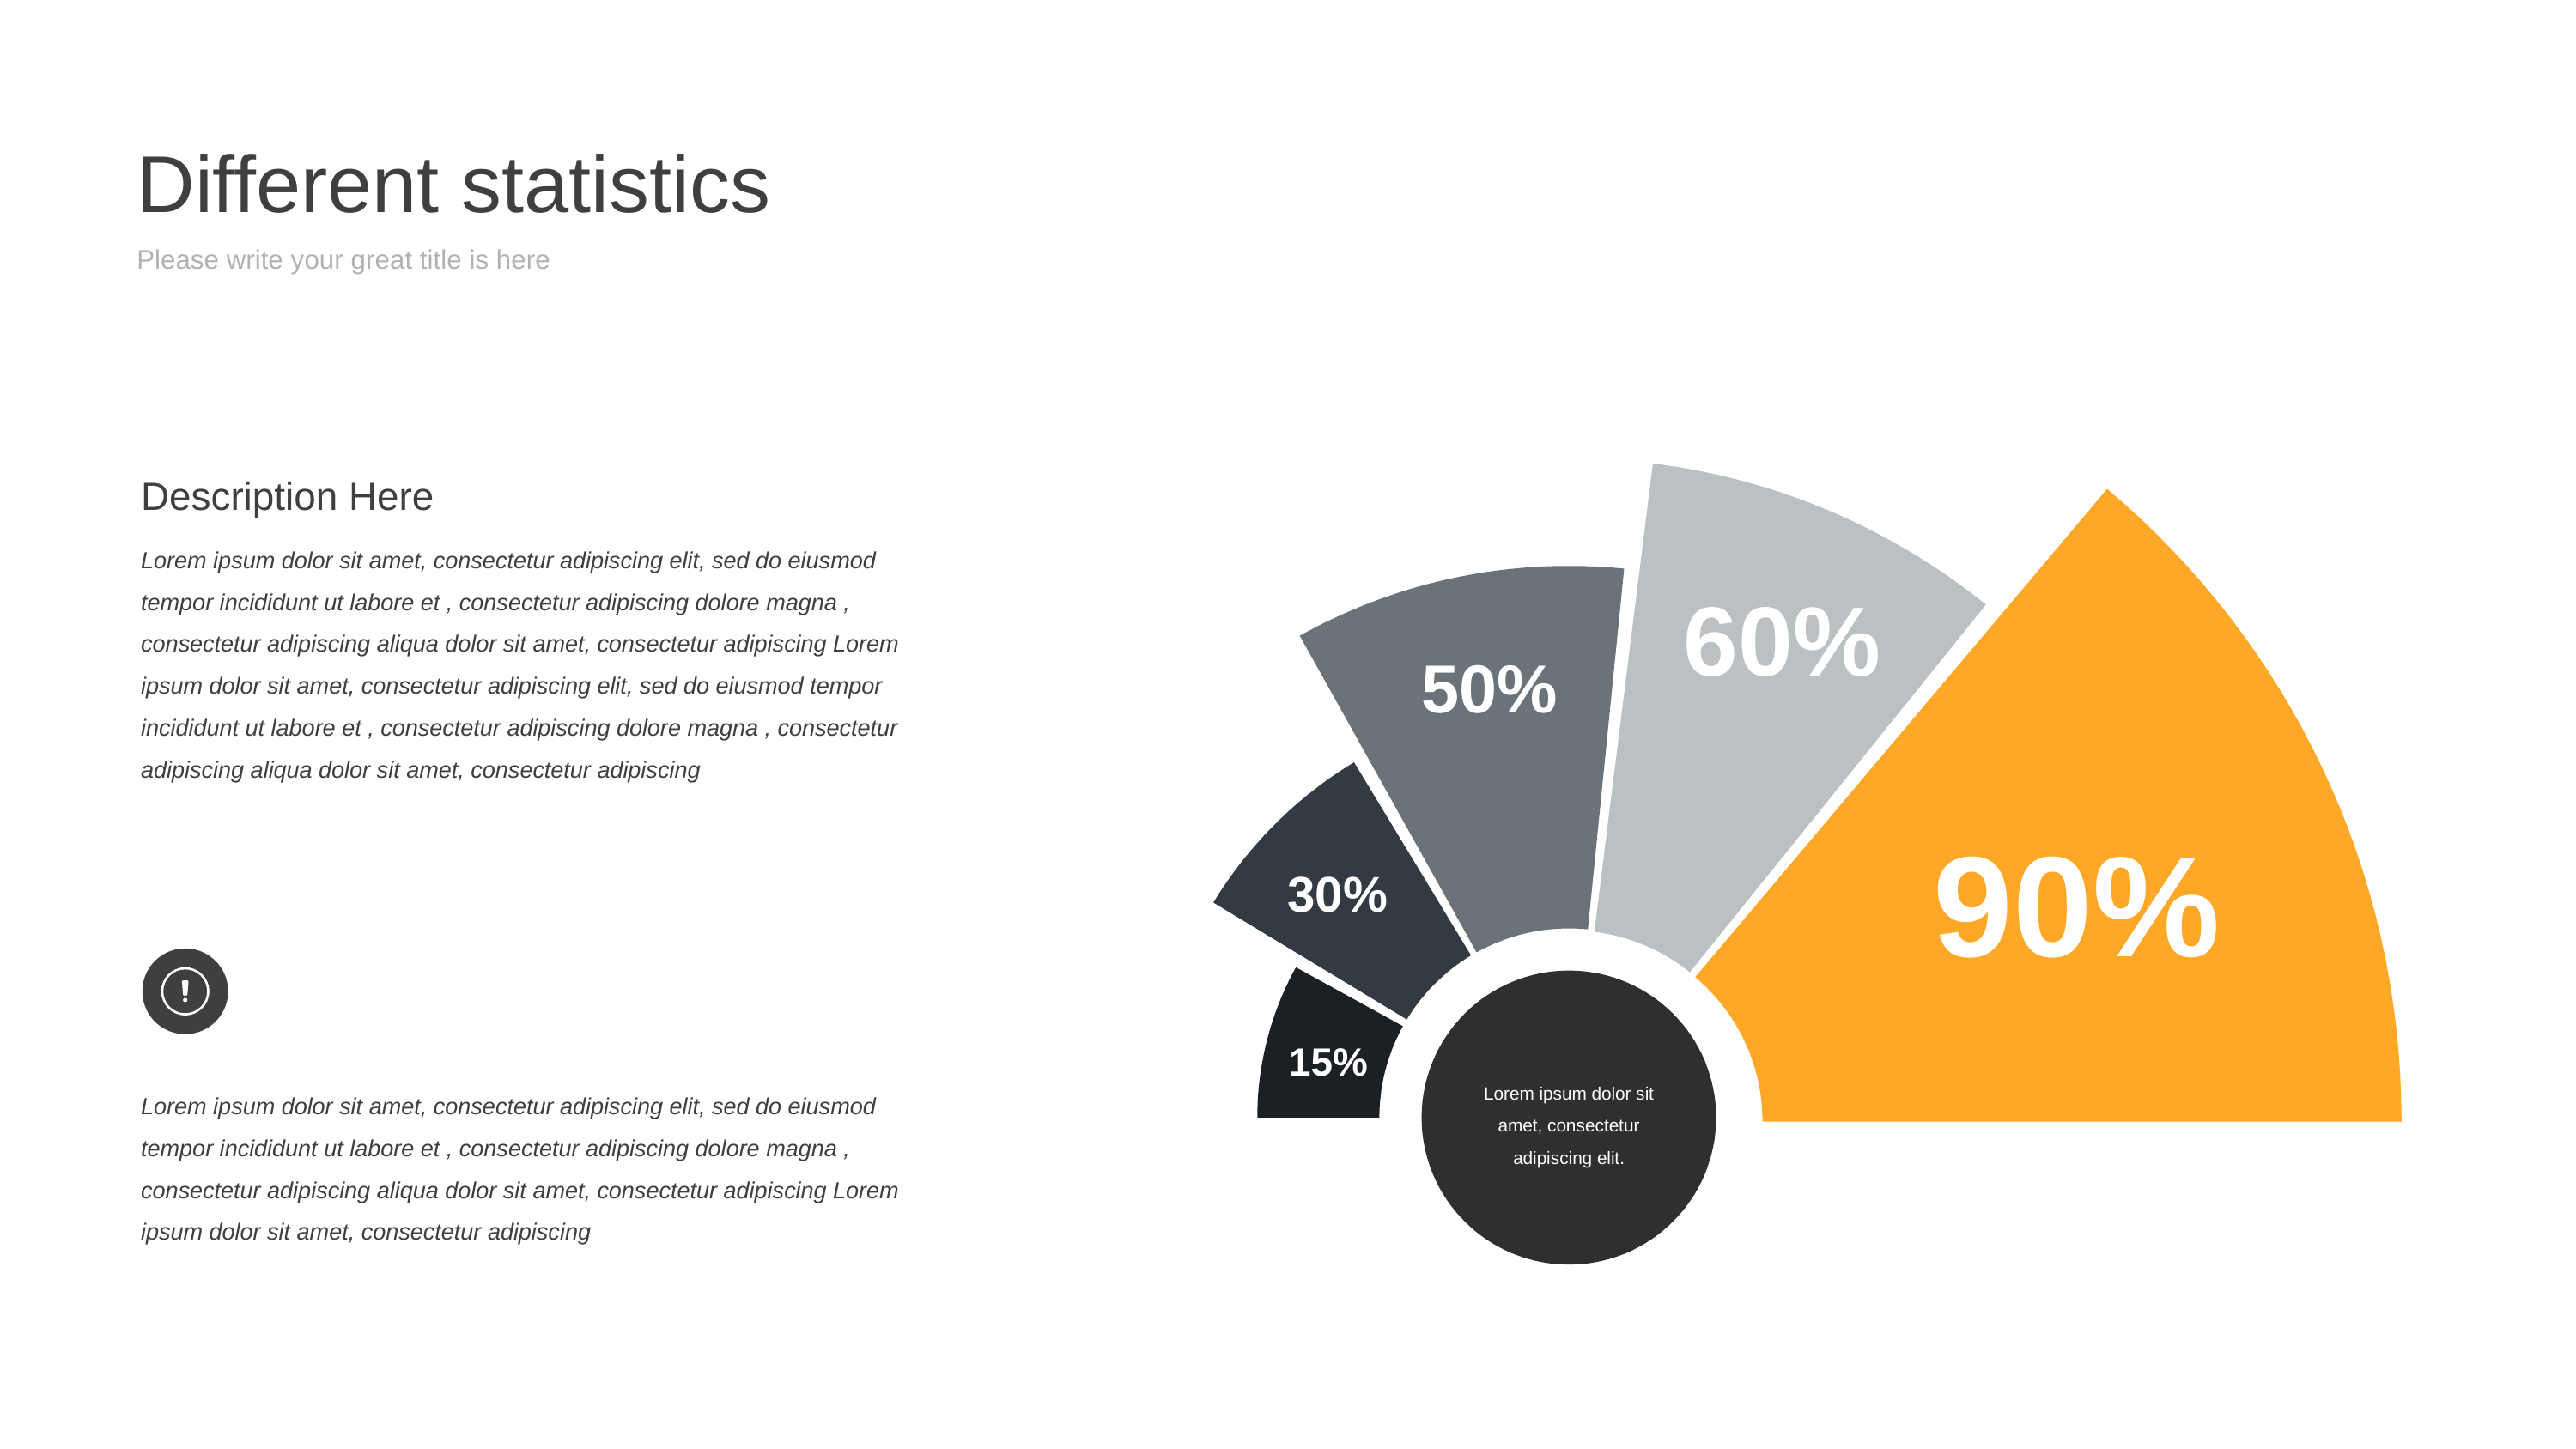

Different statistics
Please write your great title is here

Description Here

Lorem ipsum dolor sit amet, consectetur adipiscing elit, sed do eiusmod tempor incididunt ut labore et , consectetur adipiscing dolore magna , consectetur adipiscing aliqua dolor sit amet, consectetur adipiscing Lorem ipsum dolor sit amet, consectetur adipiscing elit, sed do eiusmod tempor incididunt ut labore et , consectetur adipiscing dolore magna , consectetur adipiscing aliqua dolor sit amet, consectetur adipiscing

60%
50%

90%
30%

15%
Lorem ipsum dolor sit amet, consectetur adipiscing elit.
Lorem ipsum dolor sit amet, consectetur adipiscing elit, sed do eiusmod tempor incididunt ut labore et , consectetur adipiscing dolore magna , consectetur adipiscing aliqua dolor sit amet, consectetur adipiscing Lorem ipsum dolor sit amet, consectetur adipiscing